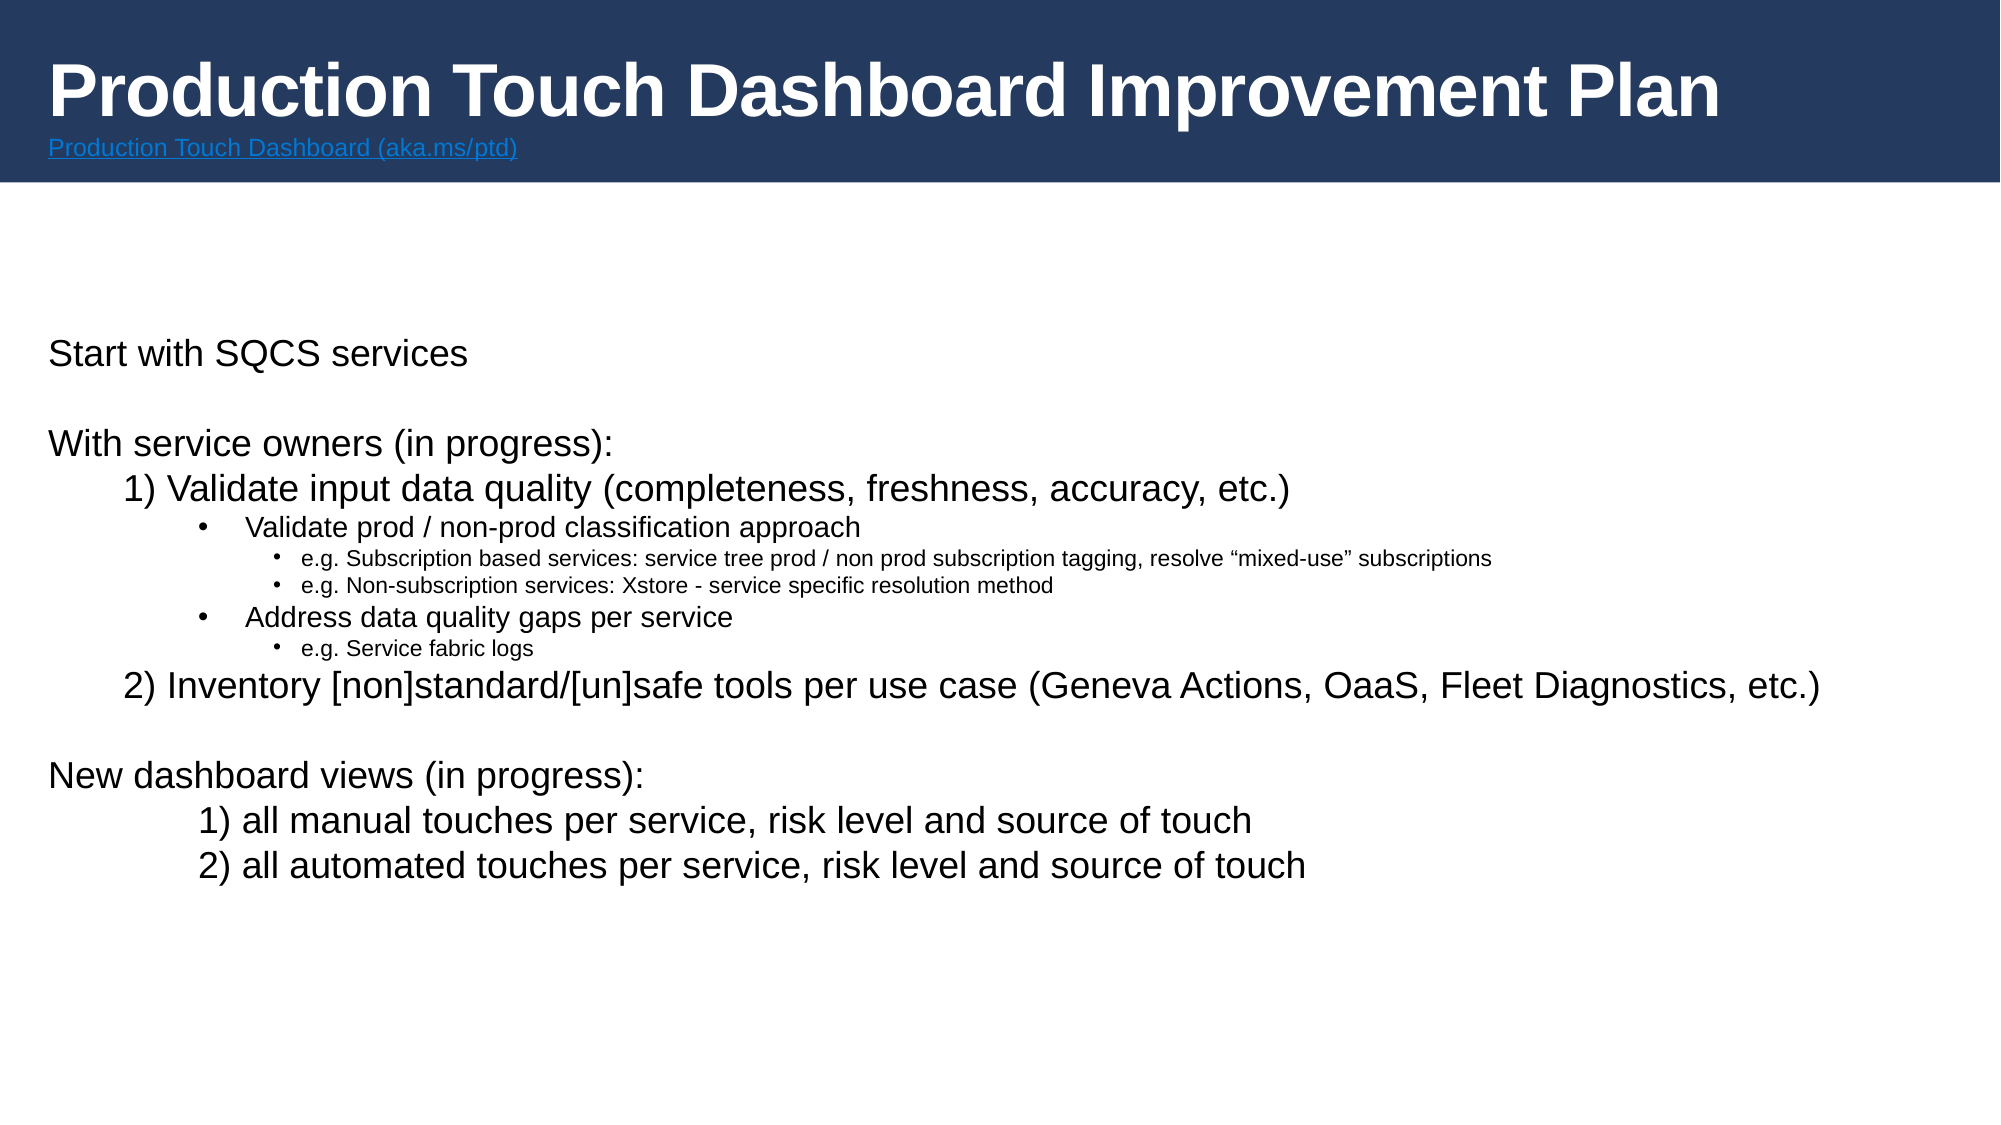

# Production Touch Dashboard Improvement Plan
Production Touch Dashboard (aka.ms/ptd)
Start with SQCS services

With service owners (in progress):
1) Validate input data quality (completeness, freshness, accuracy, etc.)
Validate prod / non-prod classification approach
e.g. Subscription based services: service tree prod / non prod subscription tagging, resolve “mixed-use” subscriptions
e.g. Non-subscription services: Xstore - service specific resolution method
Address data quality gaps per service
e.g. Service fabric logs
2) Inventory [non]standard/[un]safe tools per use case (Geneva Actions, OaaS, Fleet Diagnostics, etc.)

New dashboard views (in progress):
	1) all manual touches per service, risk level and source of touch
	2) all automated touches per service, risk level and source of touch